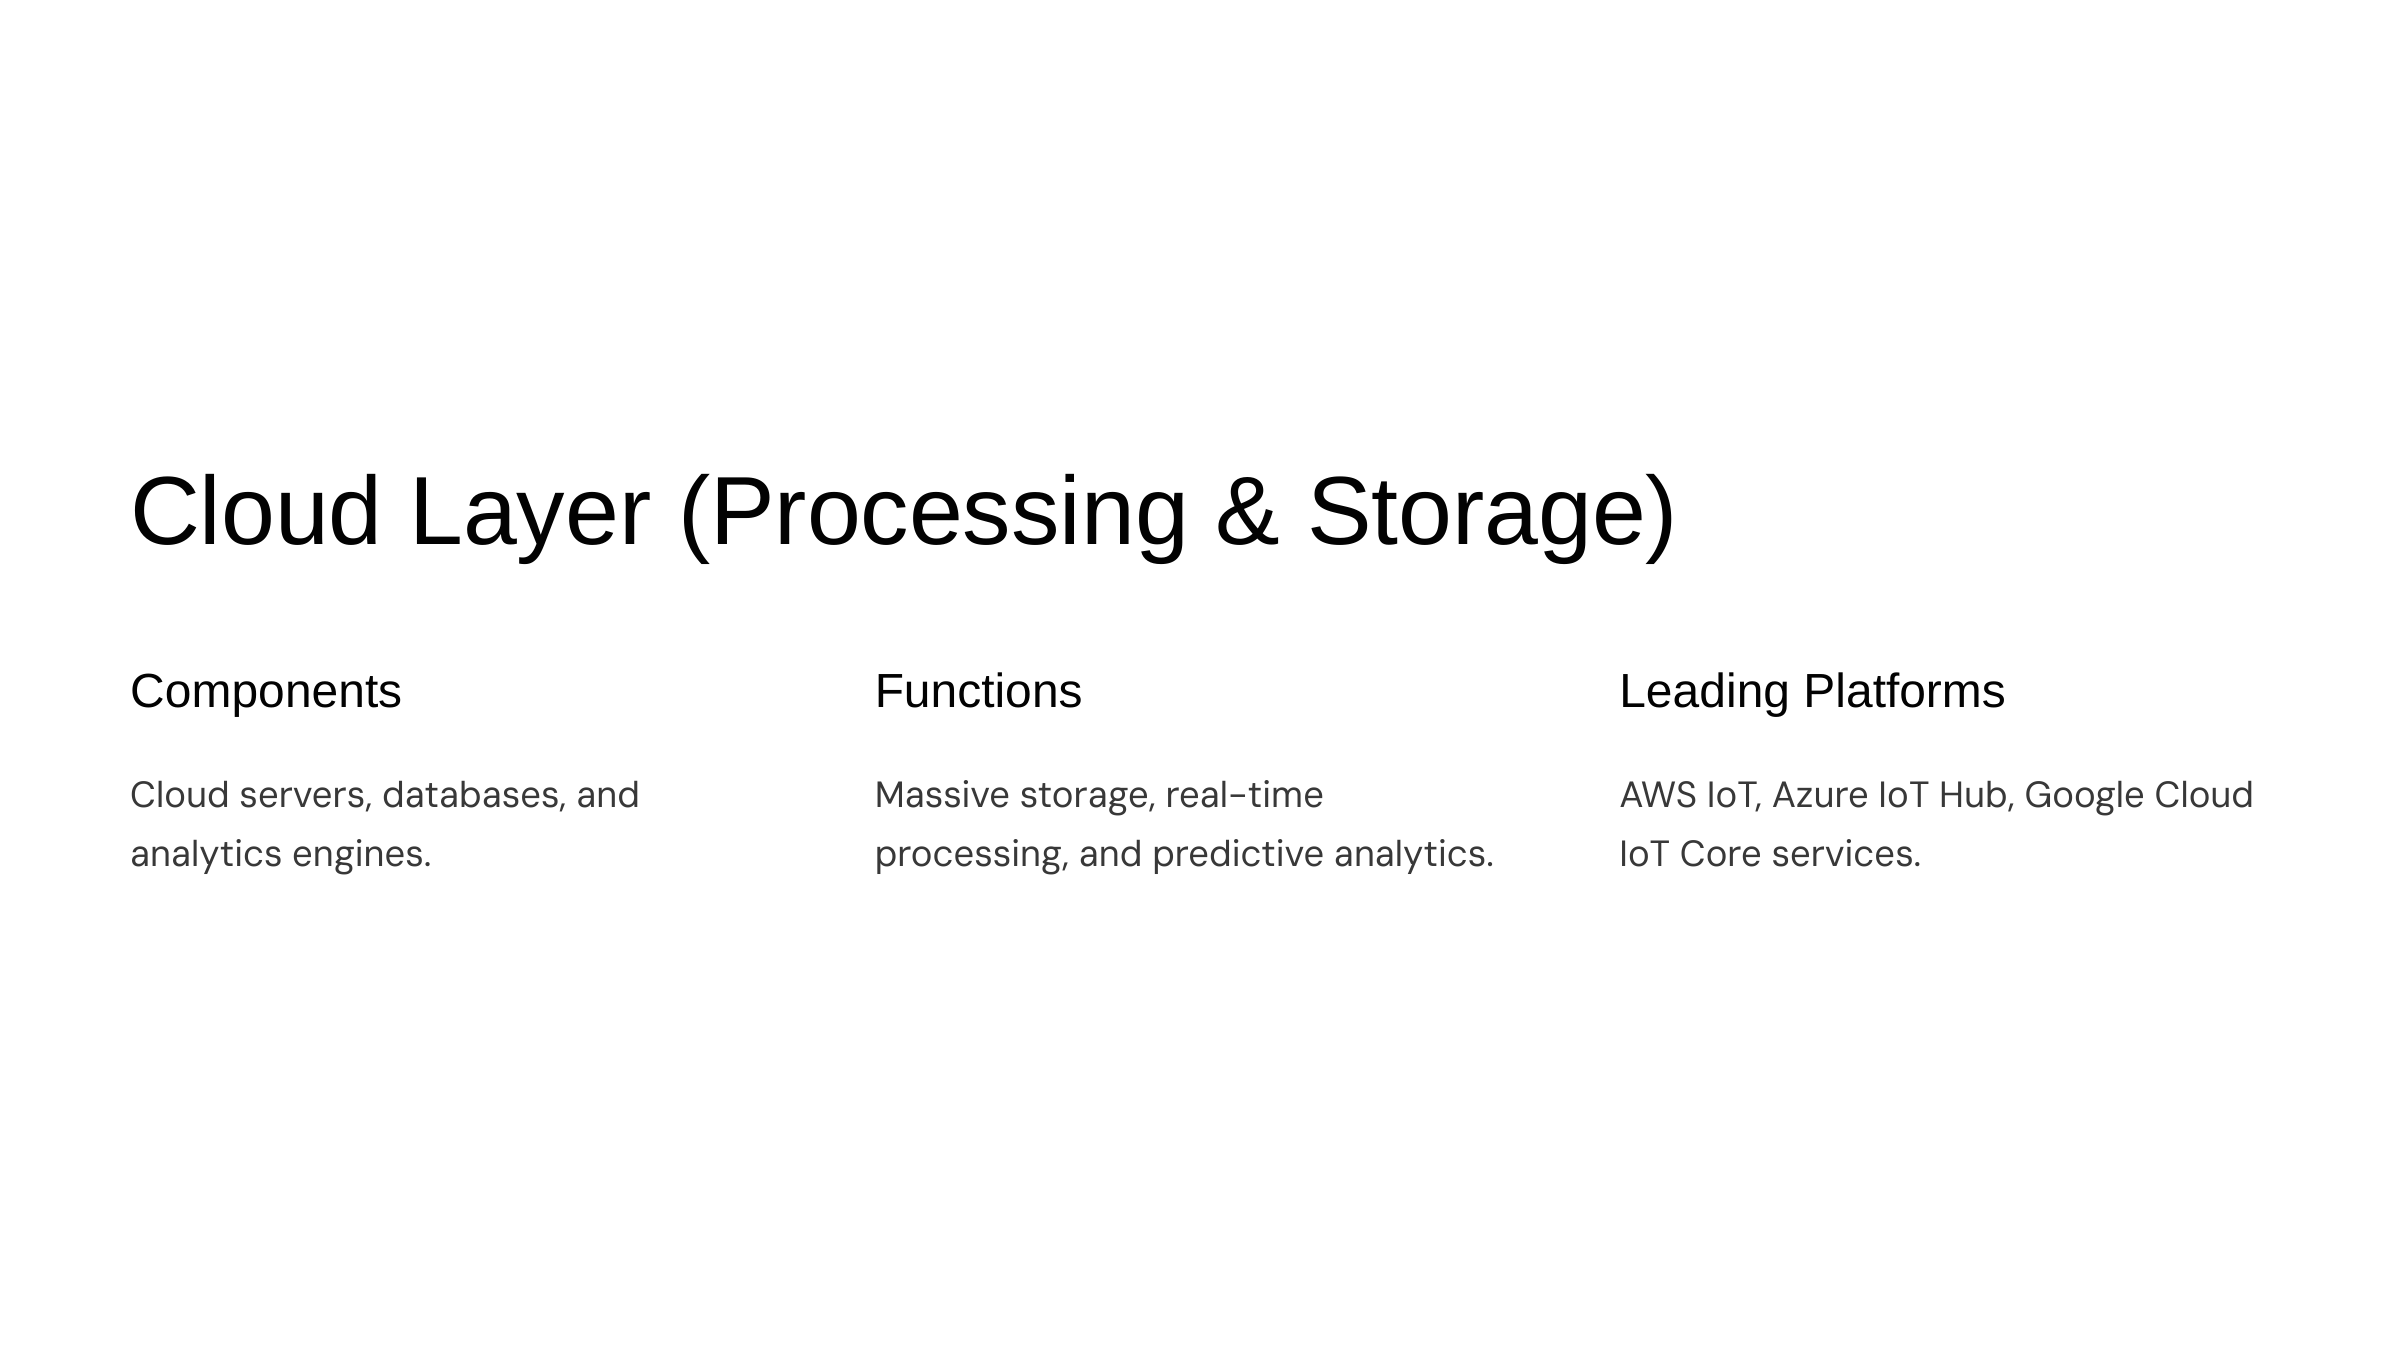

Cloud Layer (Processing & Storage)
Components
Functions
Leading Platforms
Cloud servers, databases, and analytics engines.
Massive storage, real-time processing, and predictive analytics.
AWS IoT, Azure IoT Hub, Google Cloud IoT Core services.